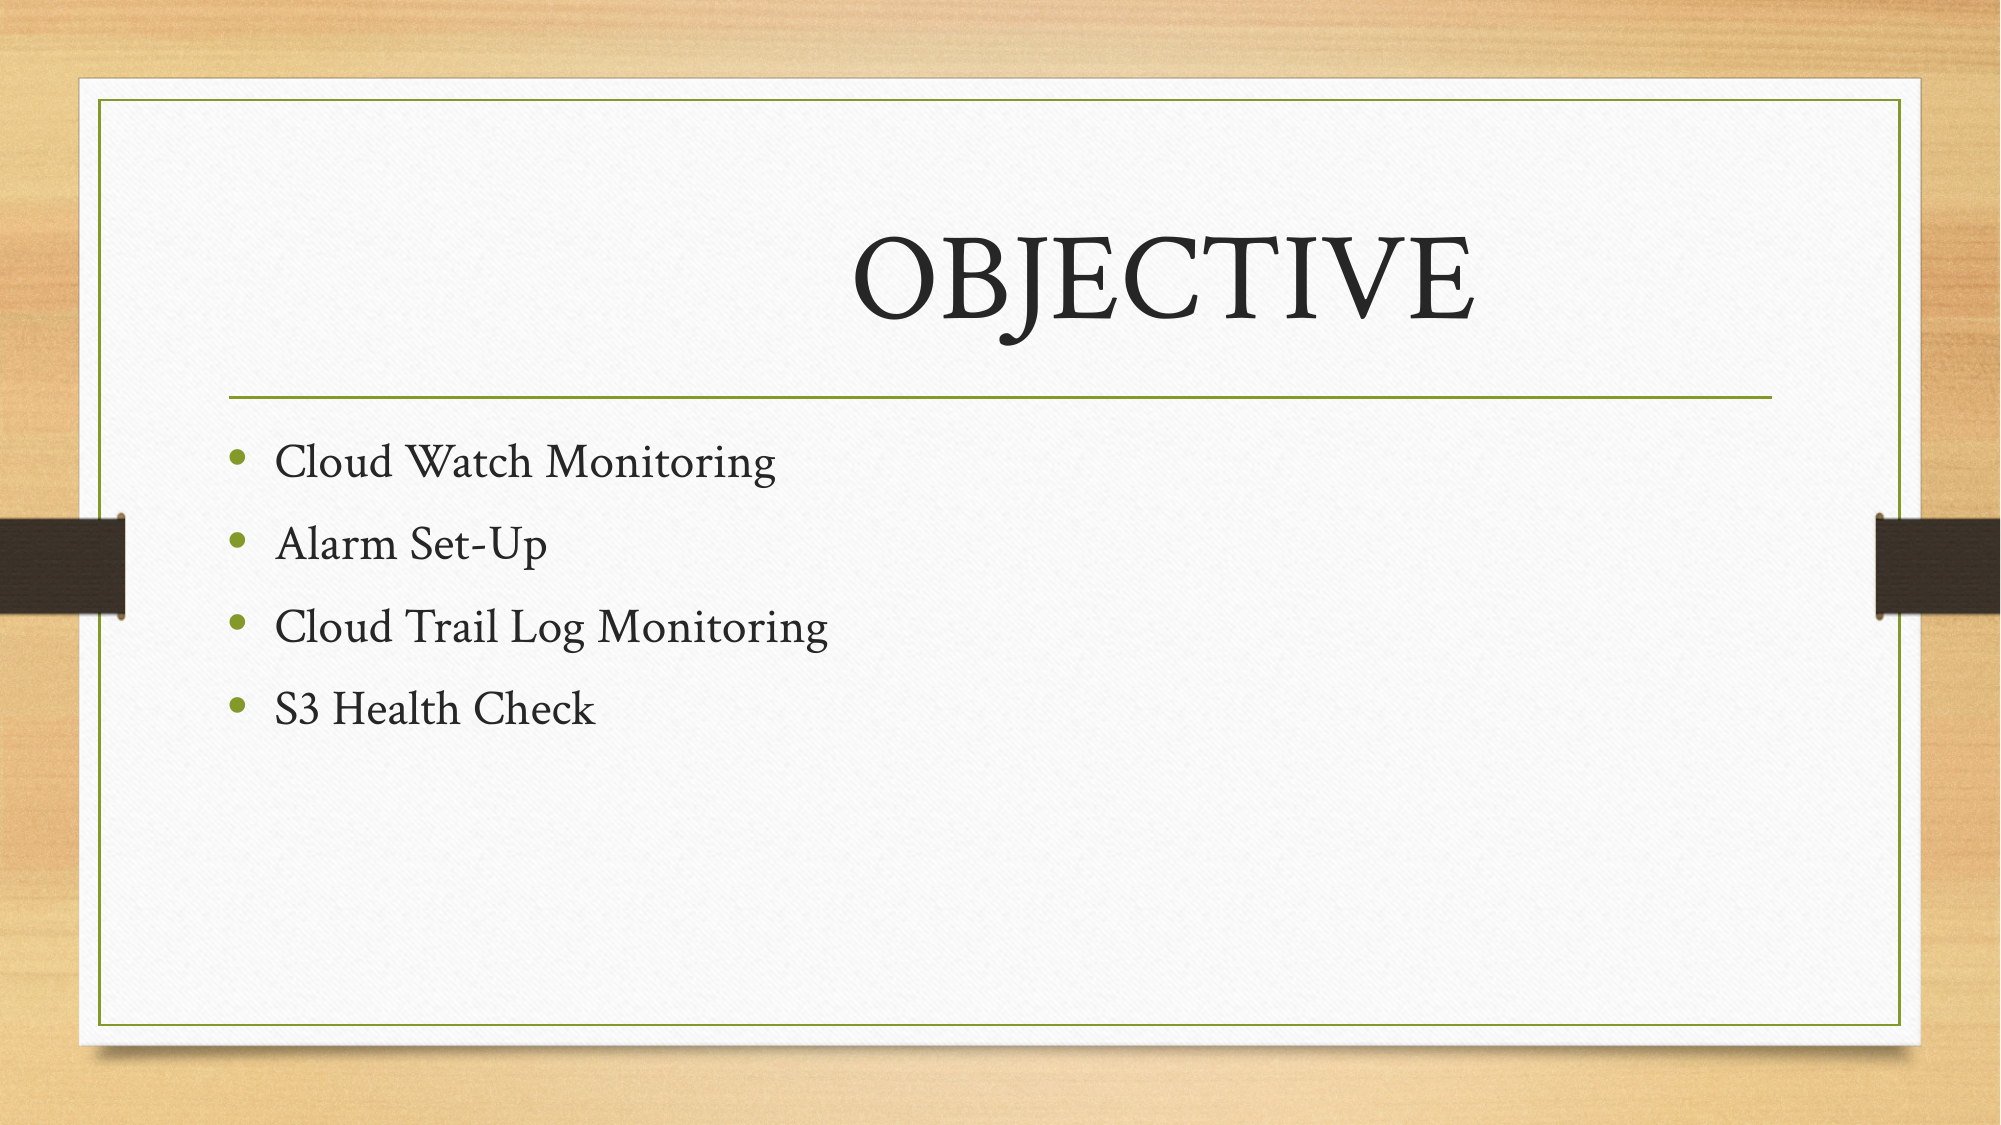

# OBJECTIVE
Cloud Watch Monitoring
Alarm Set-Up
Cloud Trail Log Monitoring
S3 Health Check